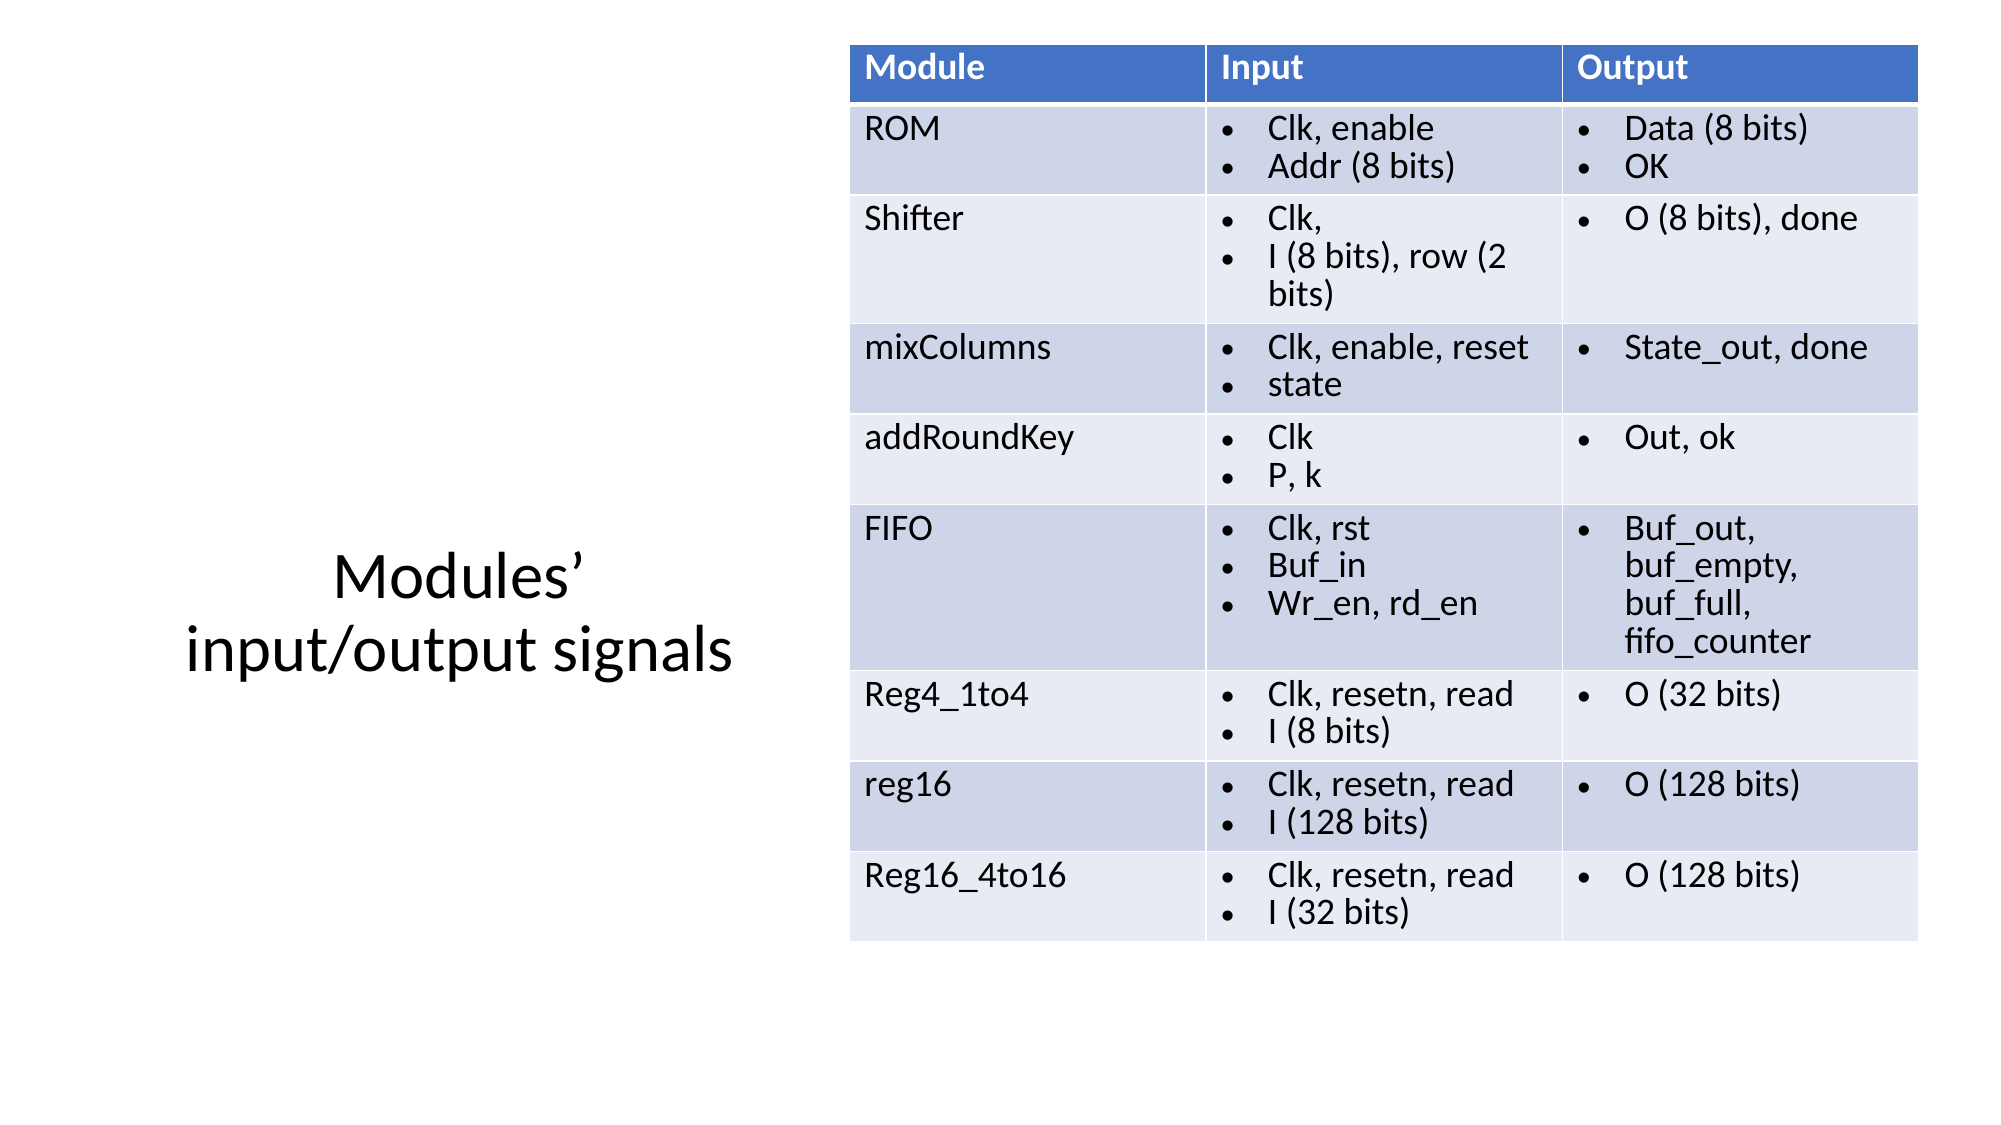

| Module | Input | Output |
| --- | --- | --- |
| ROM | Clk, enable Addr (8 bits) | Data (8 bits) OK |
| Shifter | Clk, I (8 bits), row (2 bits) | O (8 bits), done |
| mixColumns | Clk, enable, reset state | State\_out, done |
| addRoundKey | Clk P, k | Out, ok |
| FIFO | Clk, rst Buf\_in Wr\_en, rd\_en | Buf\_out, buf\_empty, buf\_full, fifo\_counter |
| Reg4\_1to4 | Clk, resetn, read I (8 bits) | O (32 bits) |
| reg16 | Clk, resetn, read I (128 bits) | O (128 bits) |
| Reg16\_4to16 | Clk, resetn, read I (32 bits) | O (128 bits) |
# Modules’ input/output signals